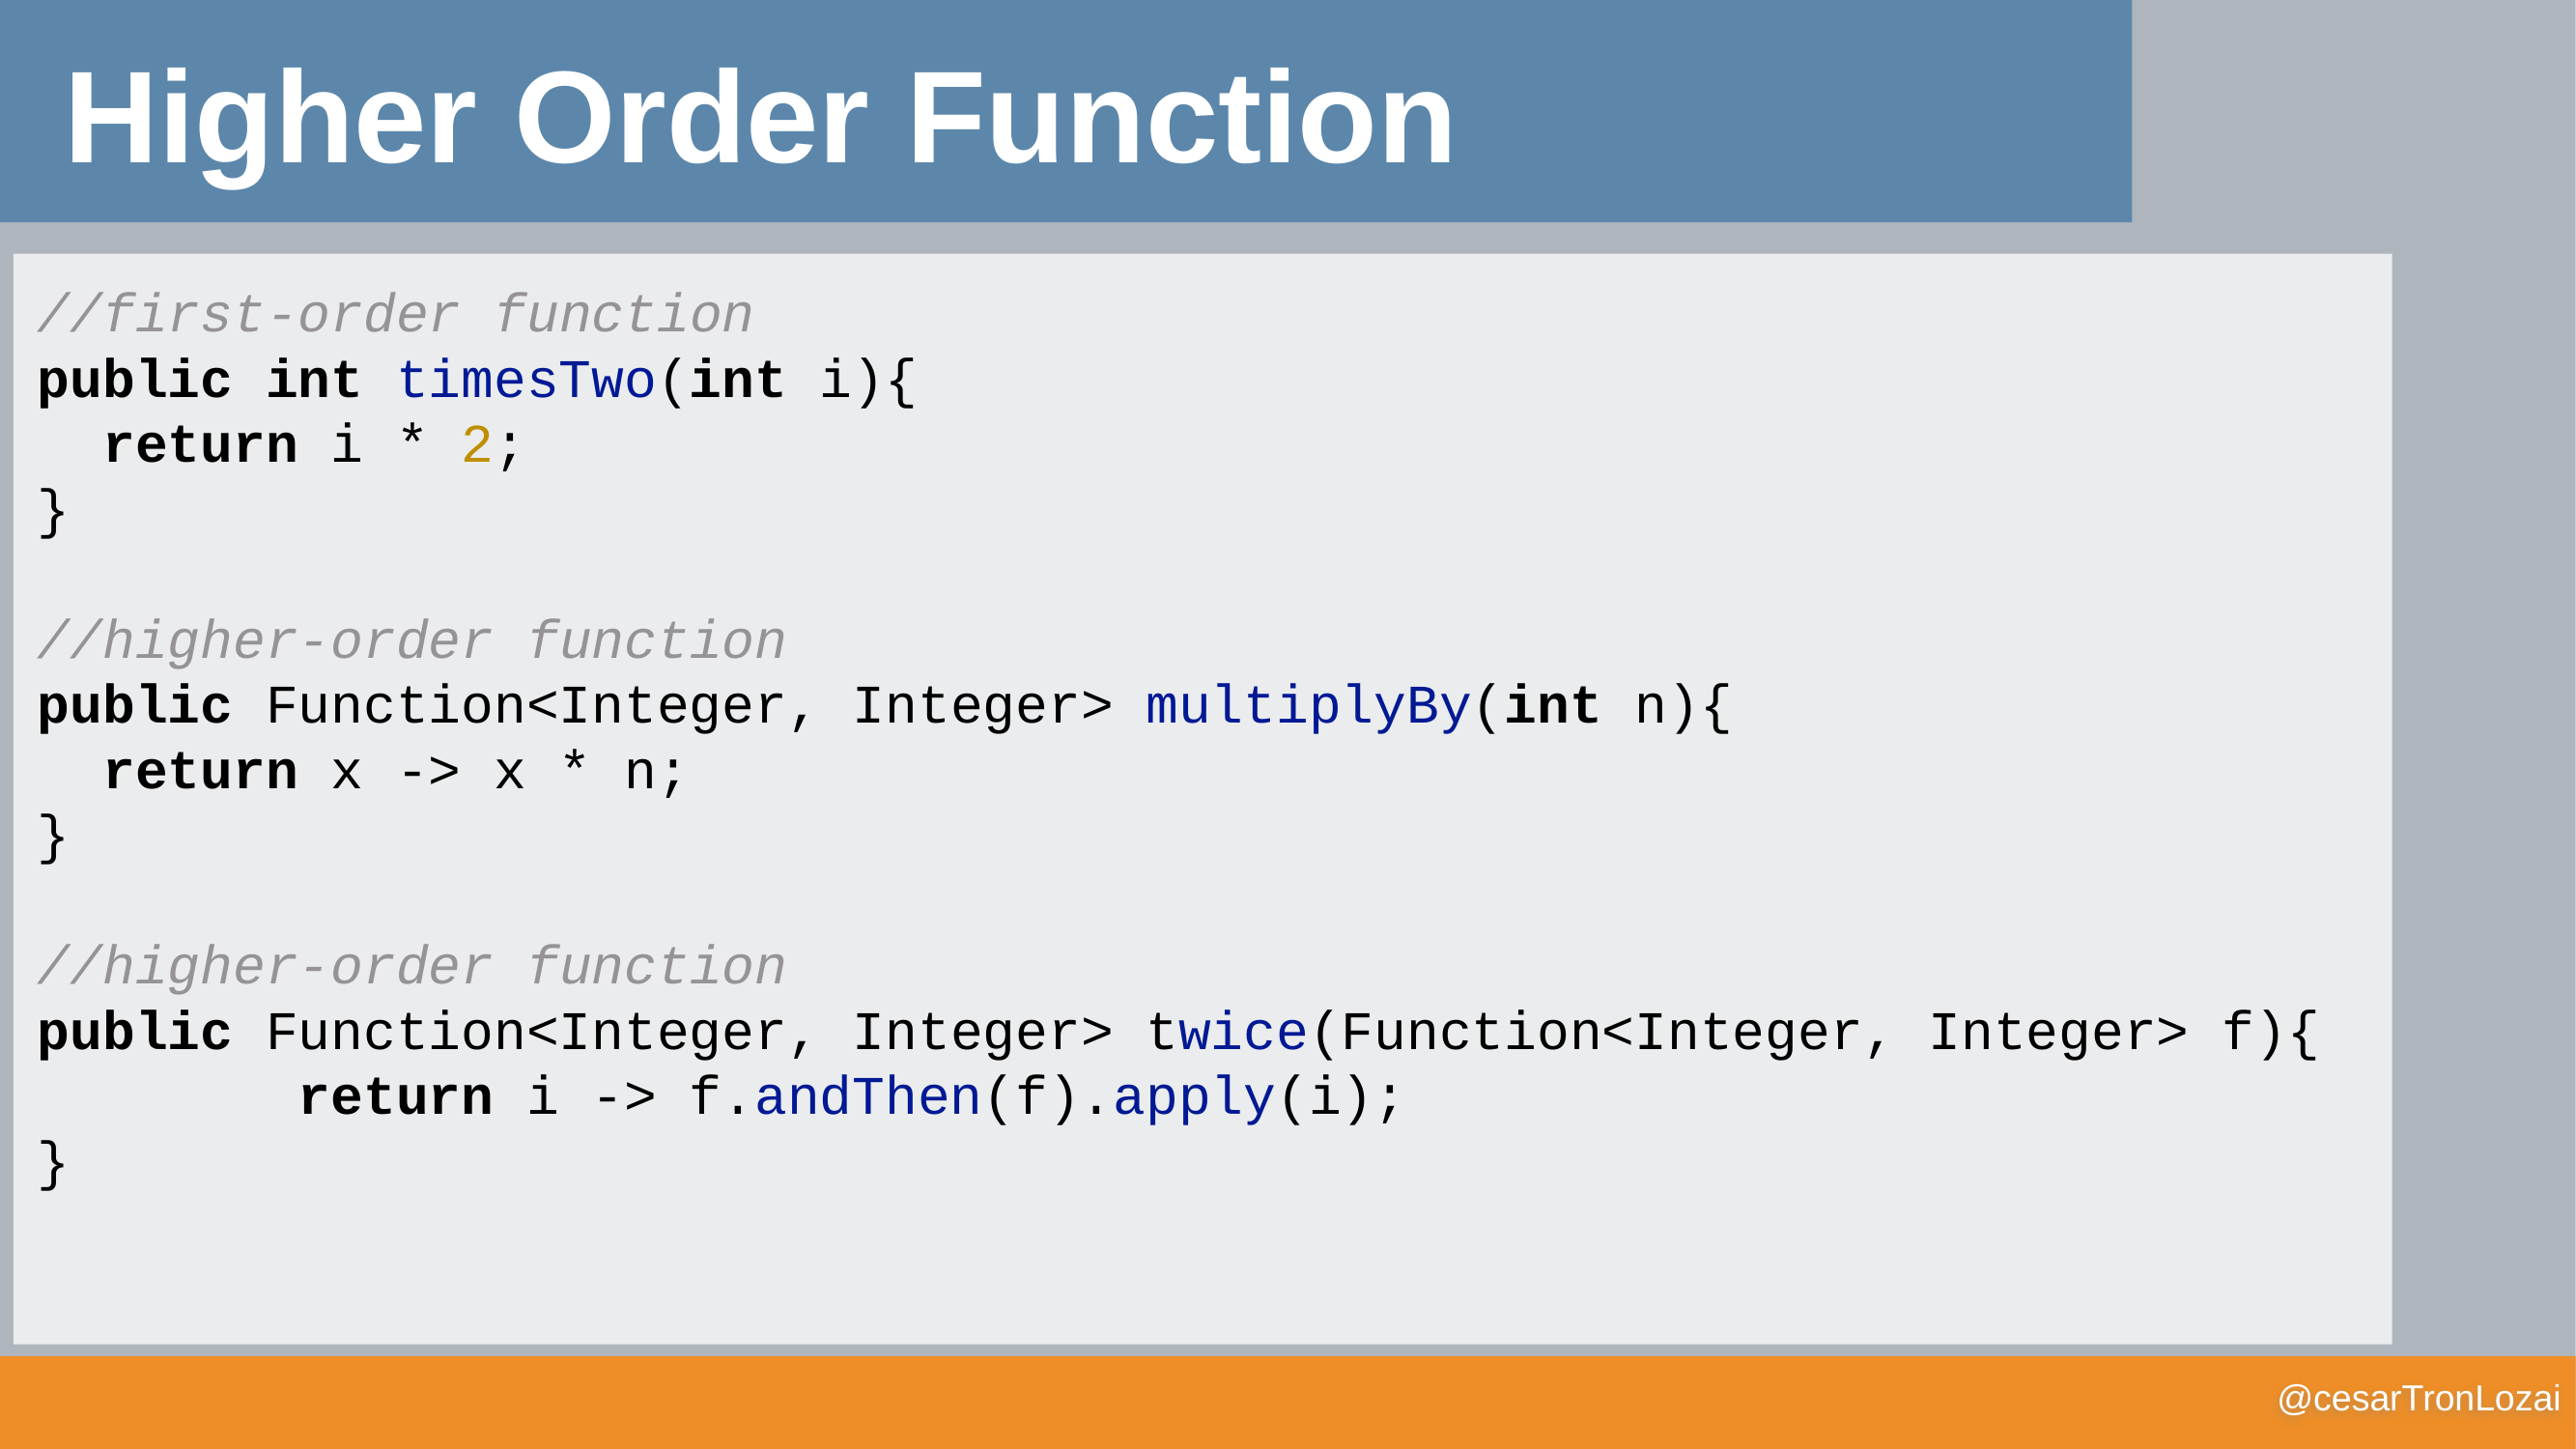

Higher Order Function
//first-order function
public int timesTwo(int i){
  return i * 2;
}

//higher-order function
public Function<Integer, Integer> multiplyBy(int n){
  return x -> x * n;
}

//higher-order function
public Function<Integer, Integer> twice(Function<Integer, Integer> f){
        return i -> f.andThen(f).apply(i);
}